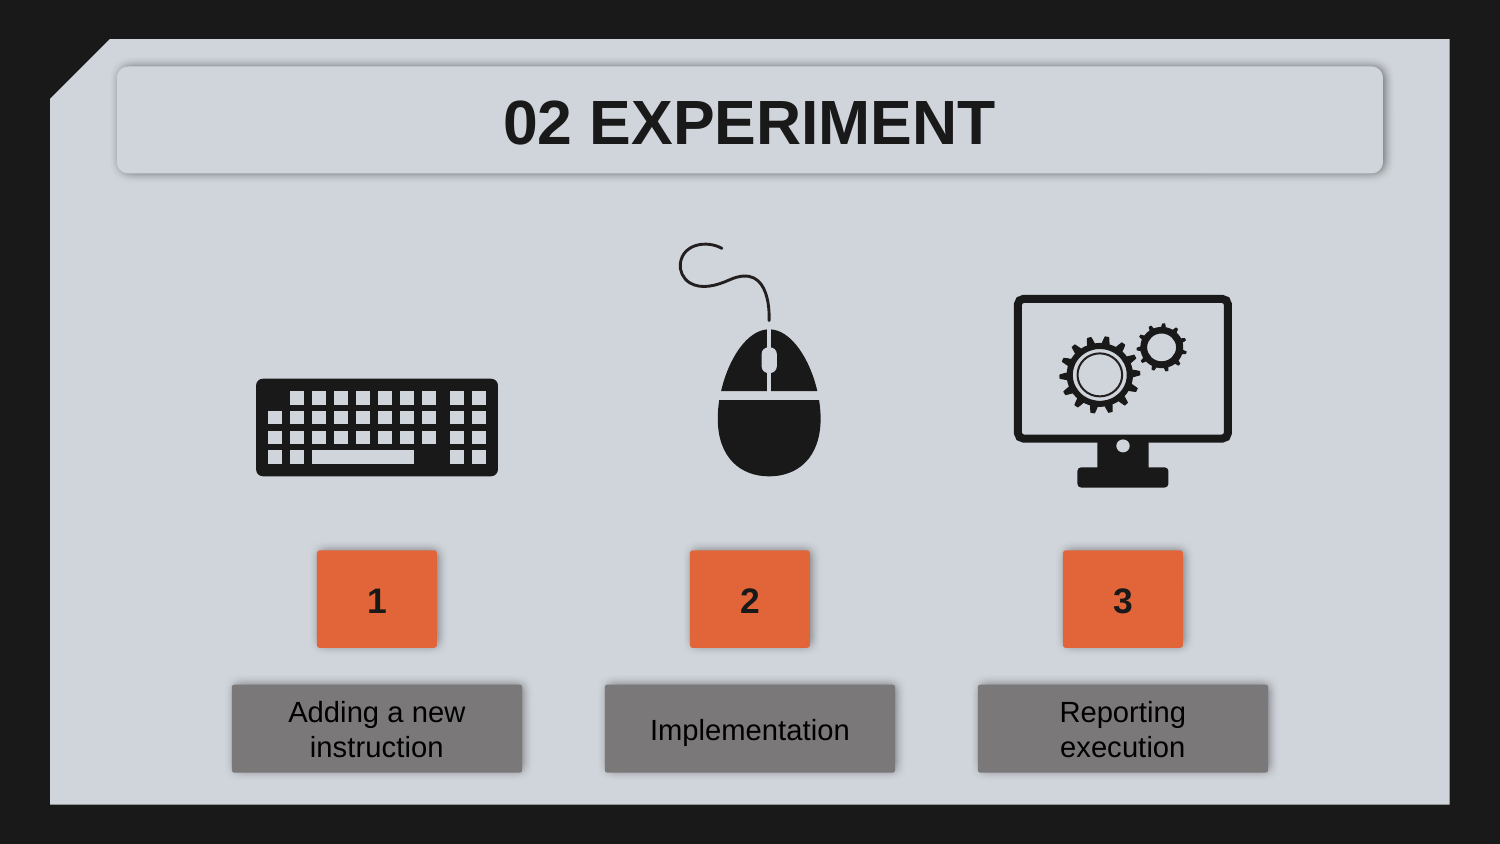

# 02 EXPERIMENT

1
2
3
Adding a new instruction
Implementation
Reporting execution